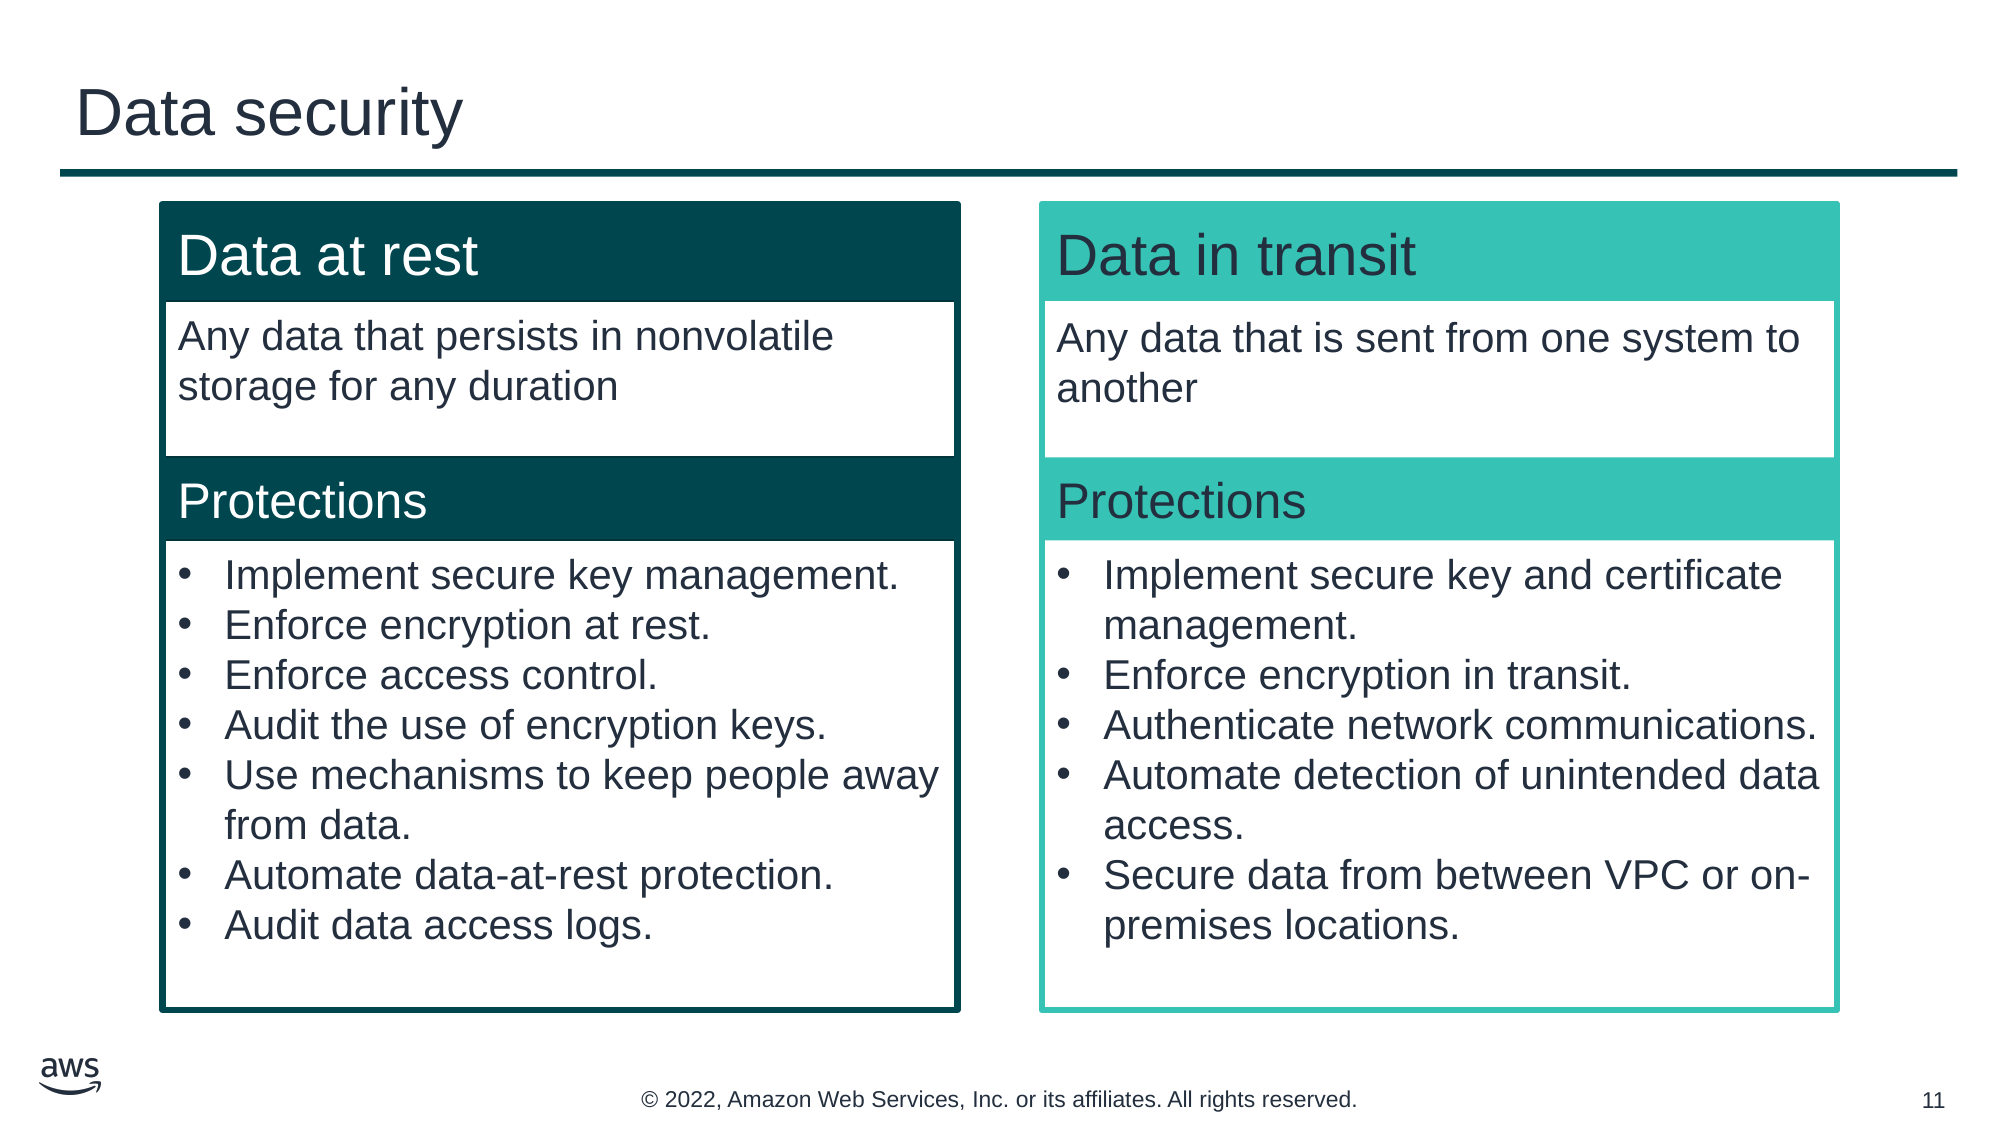

# Data security

Data in transit
Data at rest
Any data that persists in nonvolatile storage for any duration
Any data that is sent from one system to another
Protections
Protections
Implement secure key management.
Enforce encryption at rest.
Enforce access control.
Audit the use of encryption keys.
Use mechanisms to keep people away from data.
Automate data-at-rest protection.
Audit data access logs.
Implement secure key and certificate management.
Enforce encryption in transit.
Authenticate network communications.
Automate detection of unintended data access.
Secure data from between VPC or on-premises locations.
11